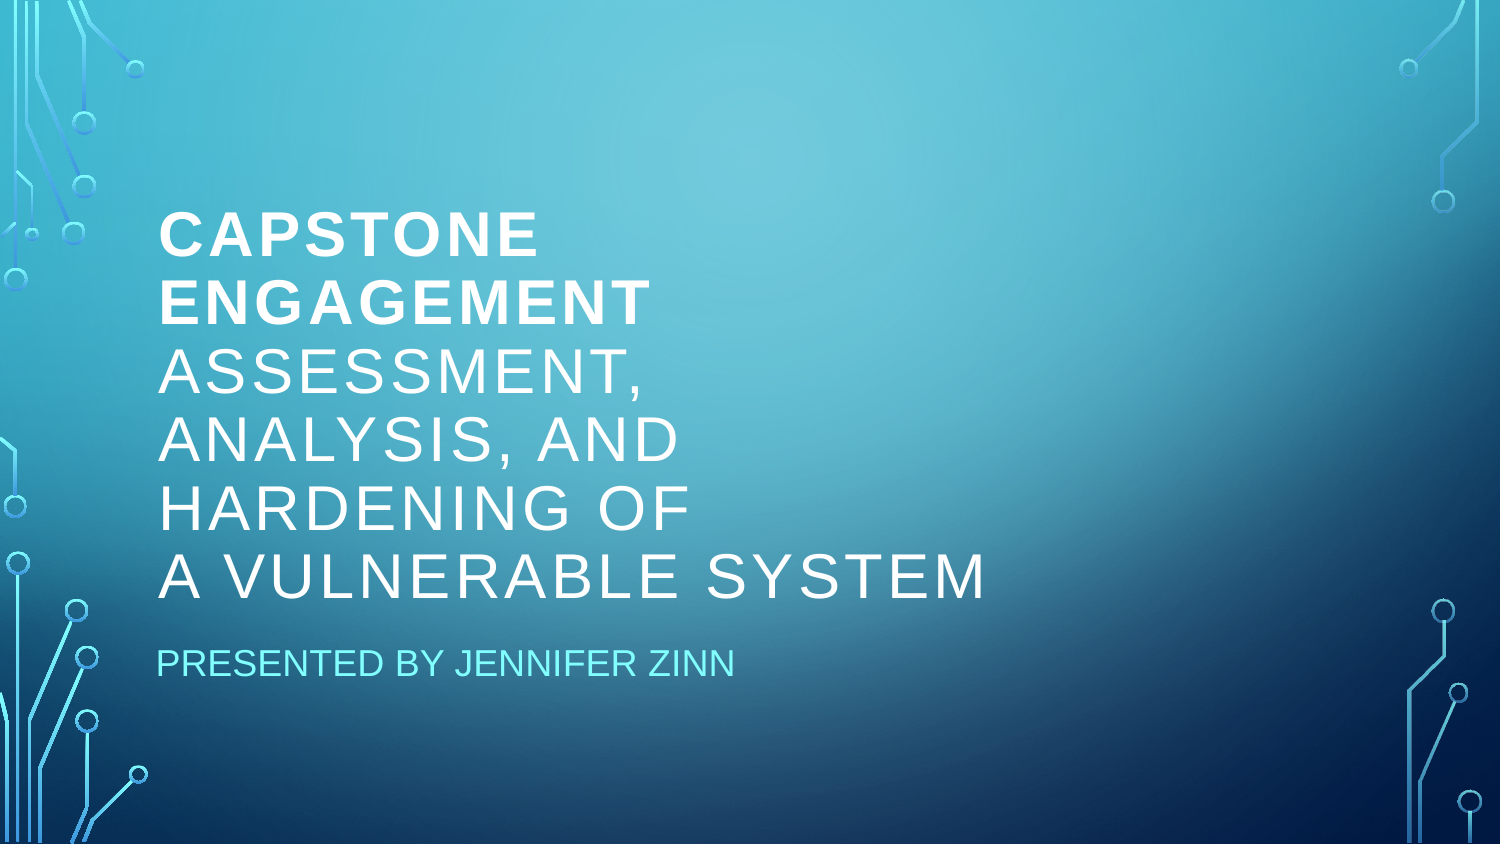

# Capstone Engagement
Assessment, Analysis, and Hardening of
a Vulnerable System
Presented by Jennifer Zinn